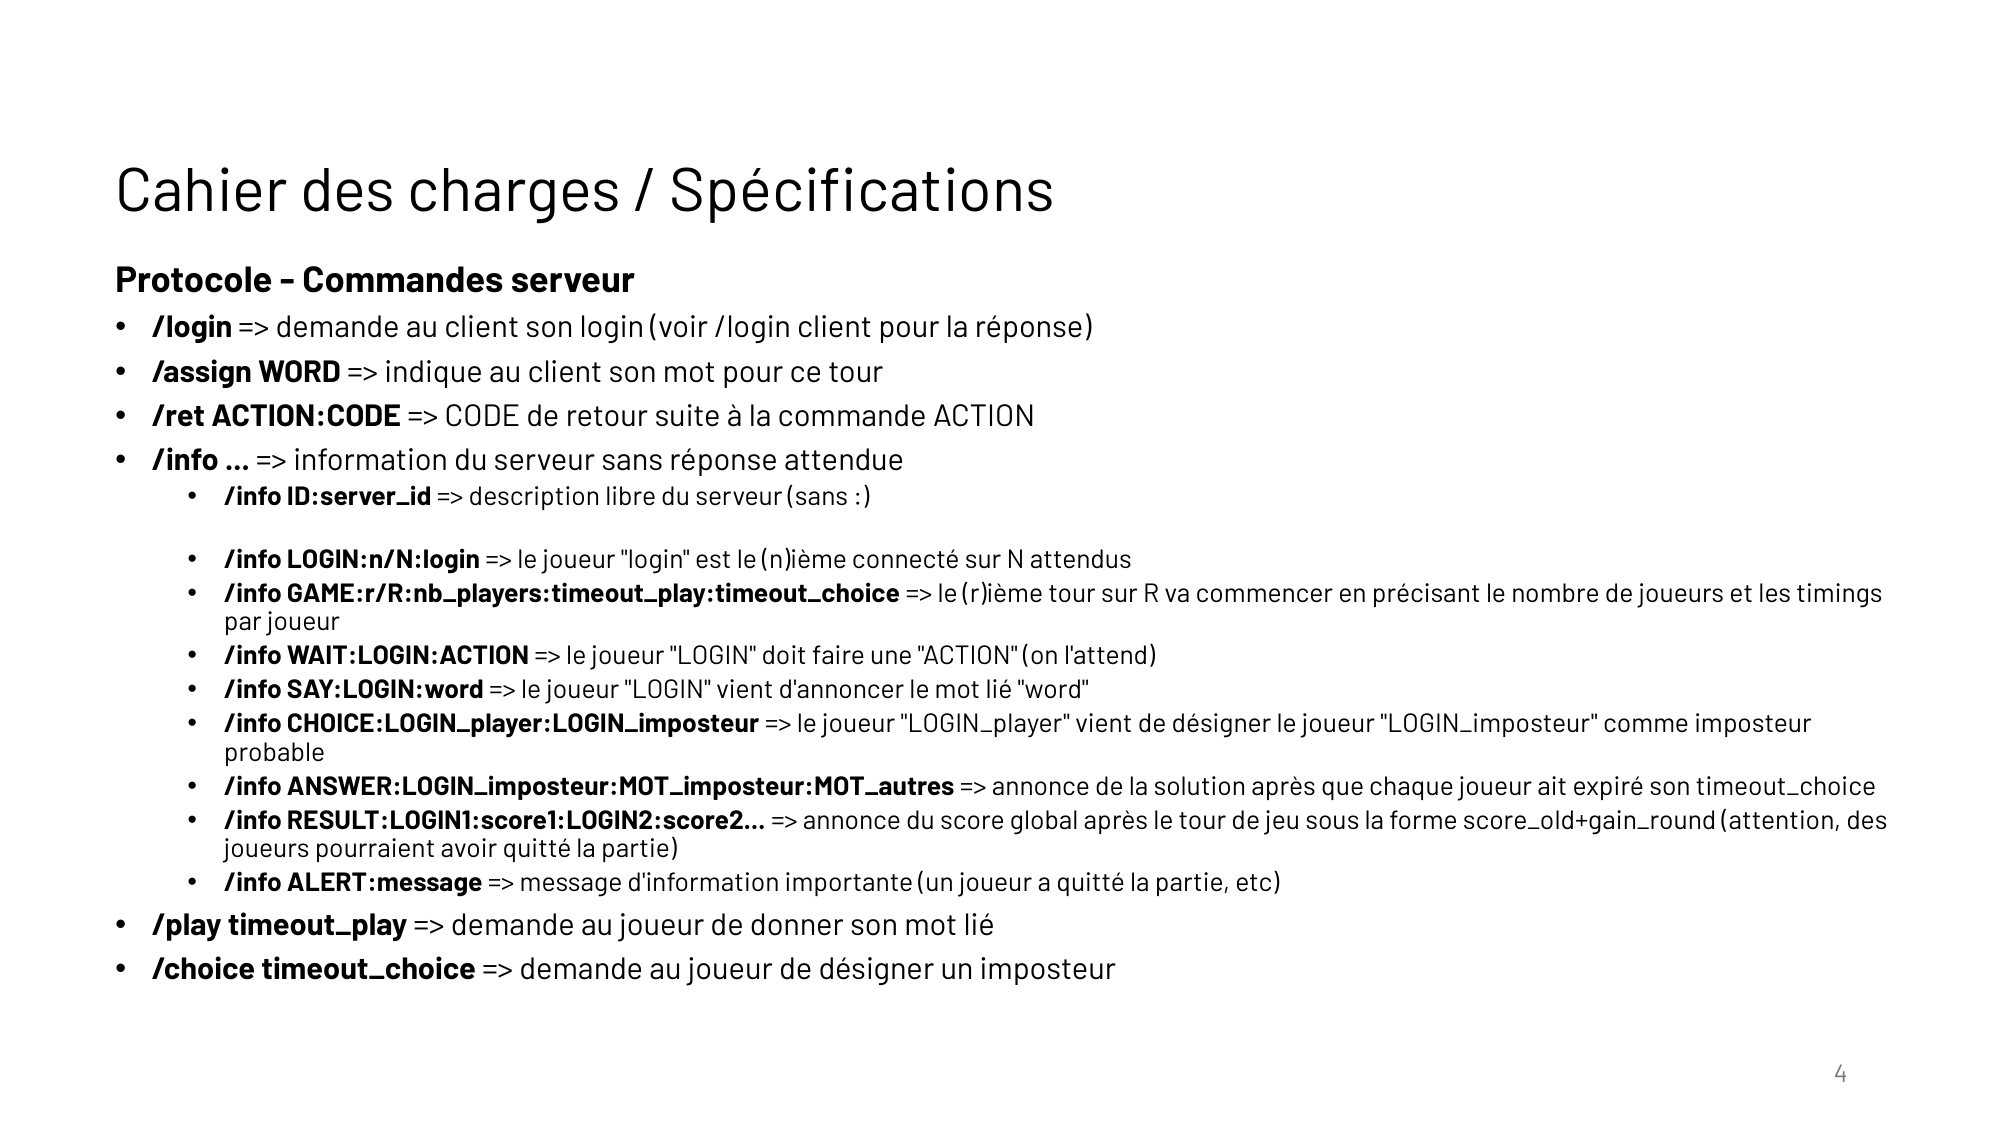

Cahier des charges / Spécifications
Protocole - Commandes serveur
/login => demande au client son login (voir /login client pour la réponse)
/assign WORD => indique au client son mot pour ce tour
/ret ACTION:CODE => CODE de retour suite à la commande ACTION
/info ... => information du serveur sans réponse attendue
/info ID:server_id => description libre du serveur (sans :)
/info LOGIN:n/N:login => le joueur "login" est le (n)ième connecté sur N attendus
/info GAME:r/R:nb_players:timeout_play:timeout_choice => le (r)ième tour sur R va commencer en précisant le nombre de joueurs et les timings par joueur
/info WAIT:LOGIN:ACTION => le joueur "LOGIN" doit faire une "ACTION" (on l'attend)
/info SAY:LOGIN:word => le joueur "LOGIN" vient d'annoncer le mot lié "word"
/info CHOICE:LOGIN_player:LOGIN_imposteur => le joueur "LOGIN_player" vient de désigner le joueur "LOGIN_imposteur" comme imposteur probable
/info ANSWER:LOGIN_imposteur:MOT_imposteur:MOT_autres => annonce de la solution après que chaque joueur ait expiré son timeout_choice
/info RESULT:LOGIN1:score1:LOGIN2:score2... => annonce du score global après le tour de jeu sous la forme score_old+gain_round (attention, des joueurs pourraient avoir quitté la partie)
/info ALERT:message => message d'information importante (un joueur a quitté la partie, etc)
/play timeout_play => demande au joueur de donner son mot lié
/choice timeout_choice => demande au joueur de désigner un imposteur
4